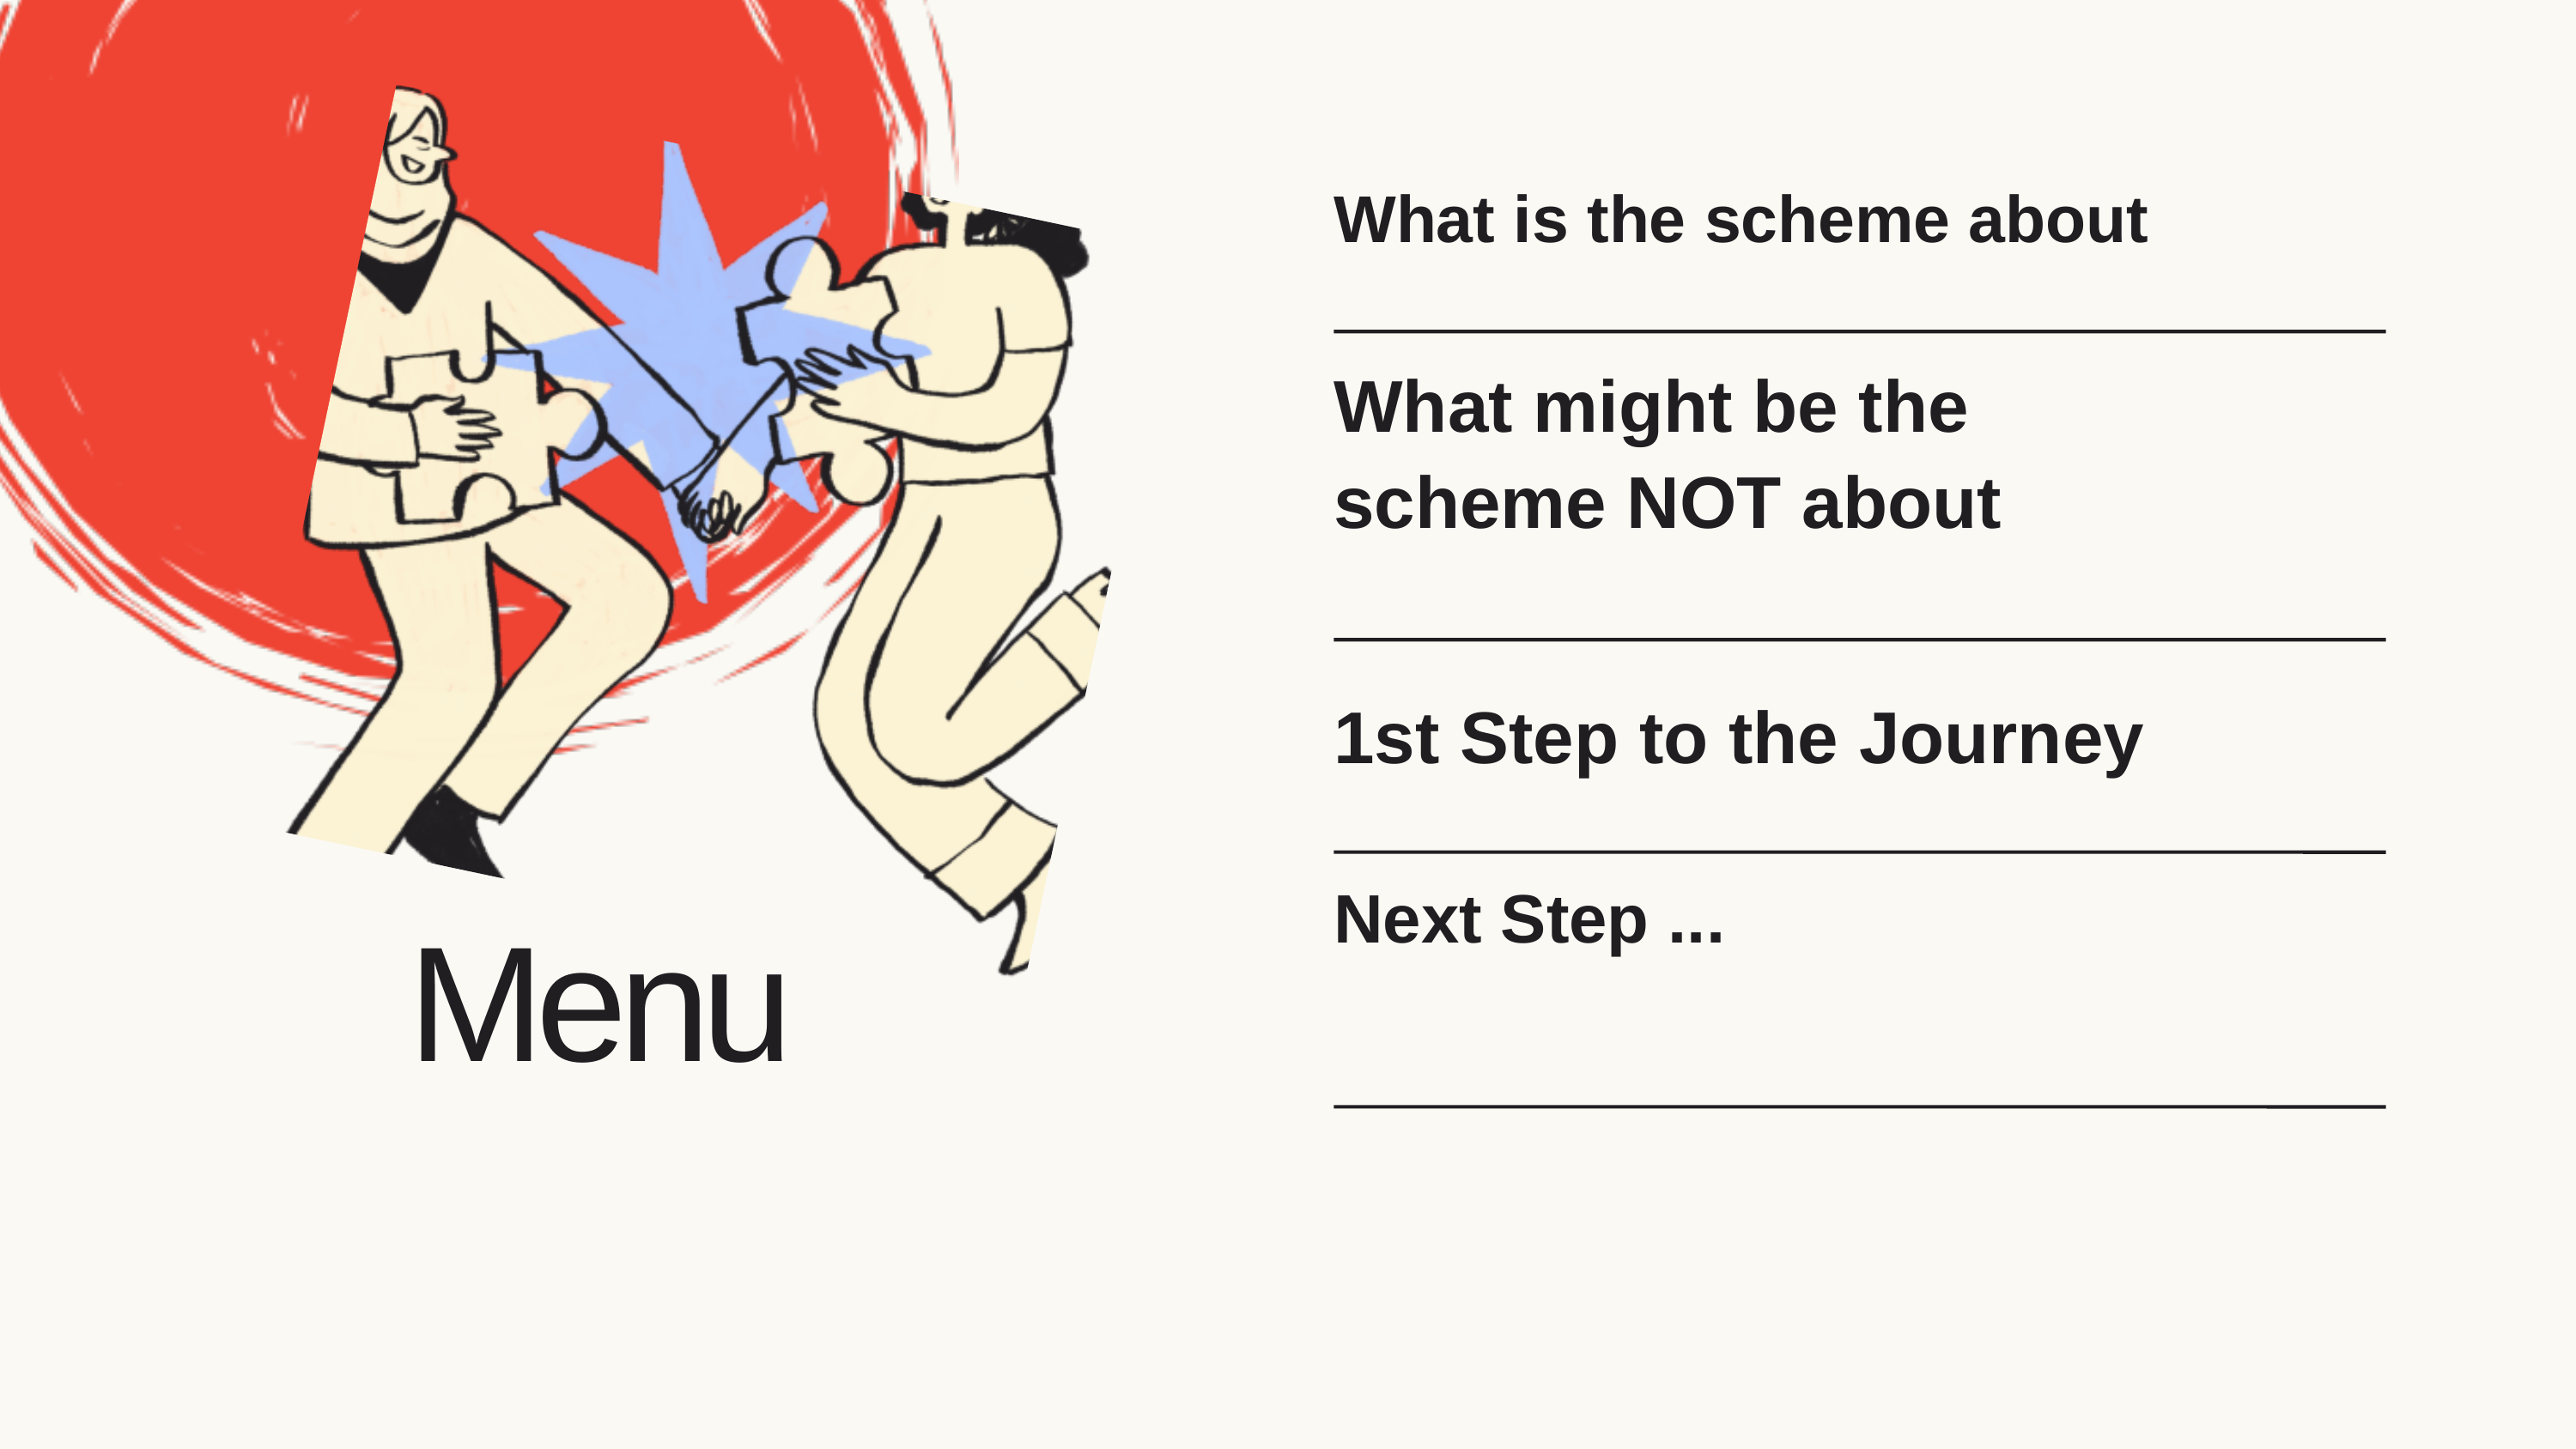

What is the scheme about

What might be the scheme NOT about

1st Step to the Journey

Next Step ...
Menu